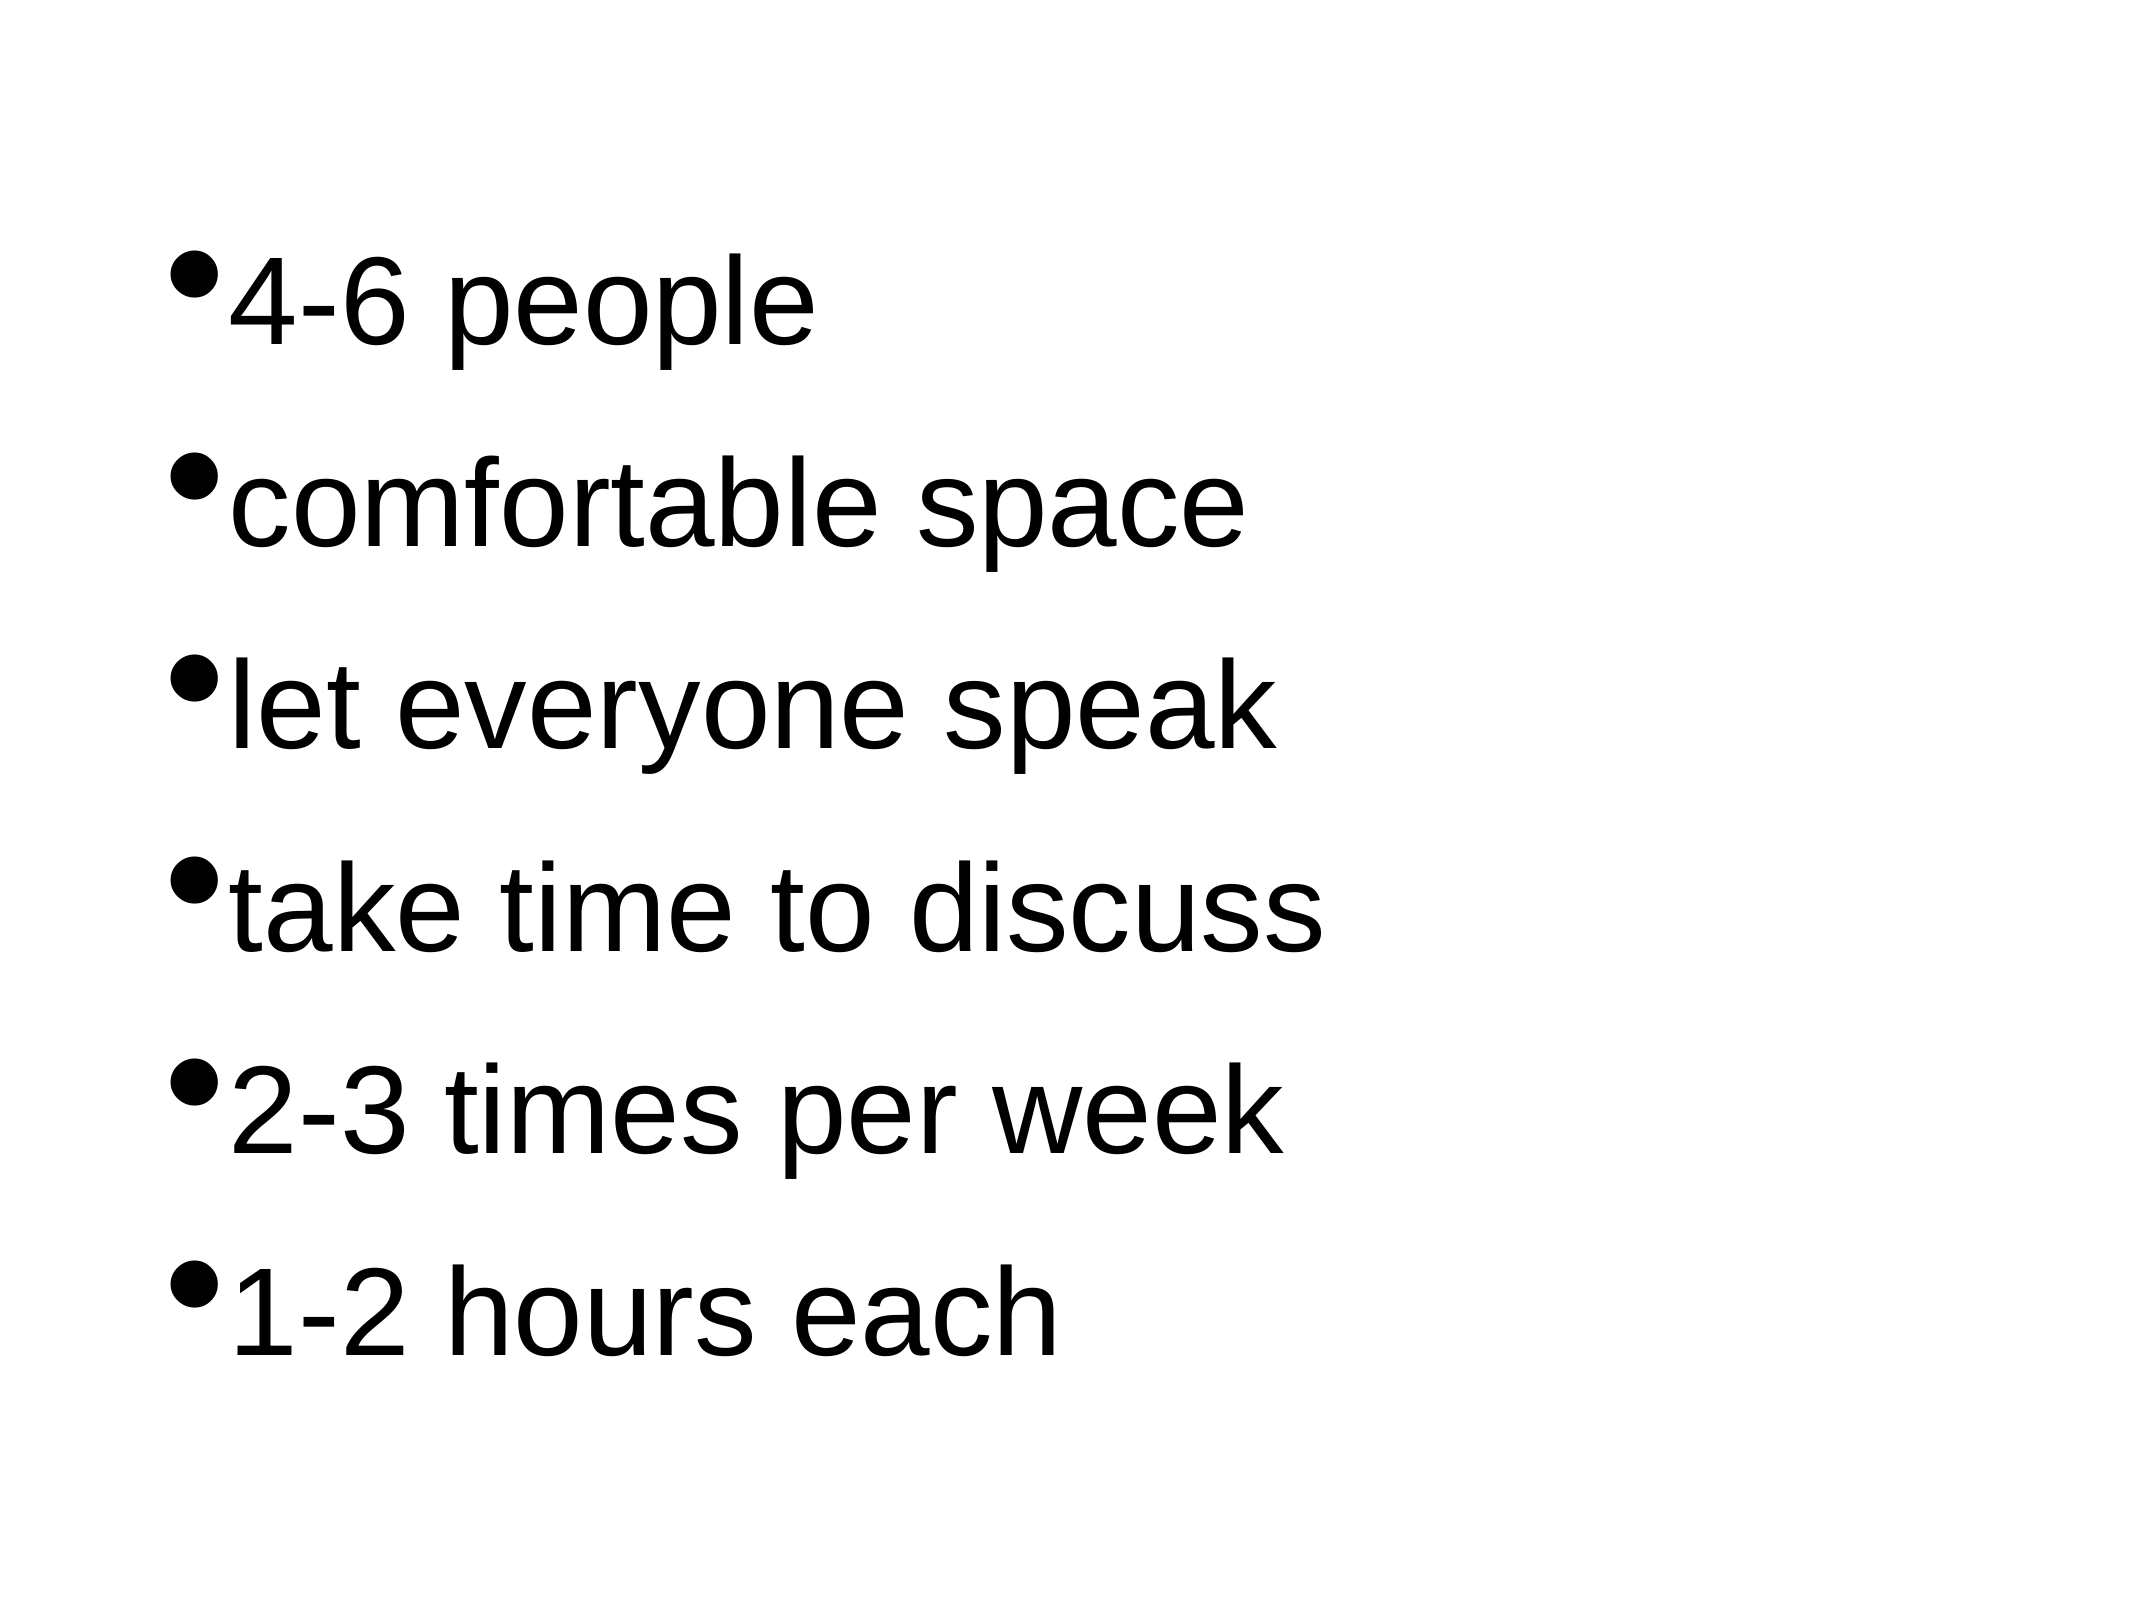

4-6 people
comfortable space
let everyone speak
take time to discuss
2-3 times per week
1-2 hours each